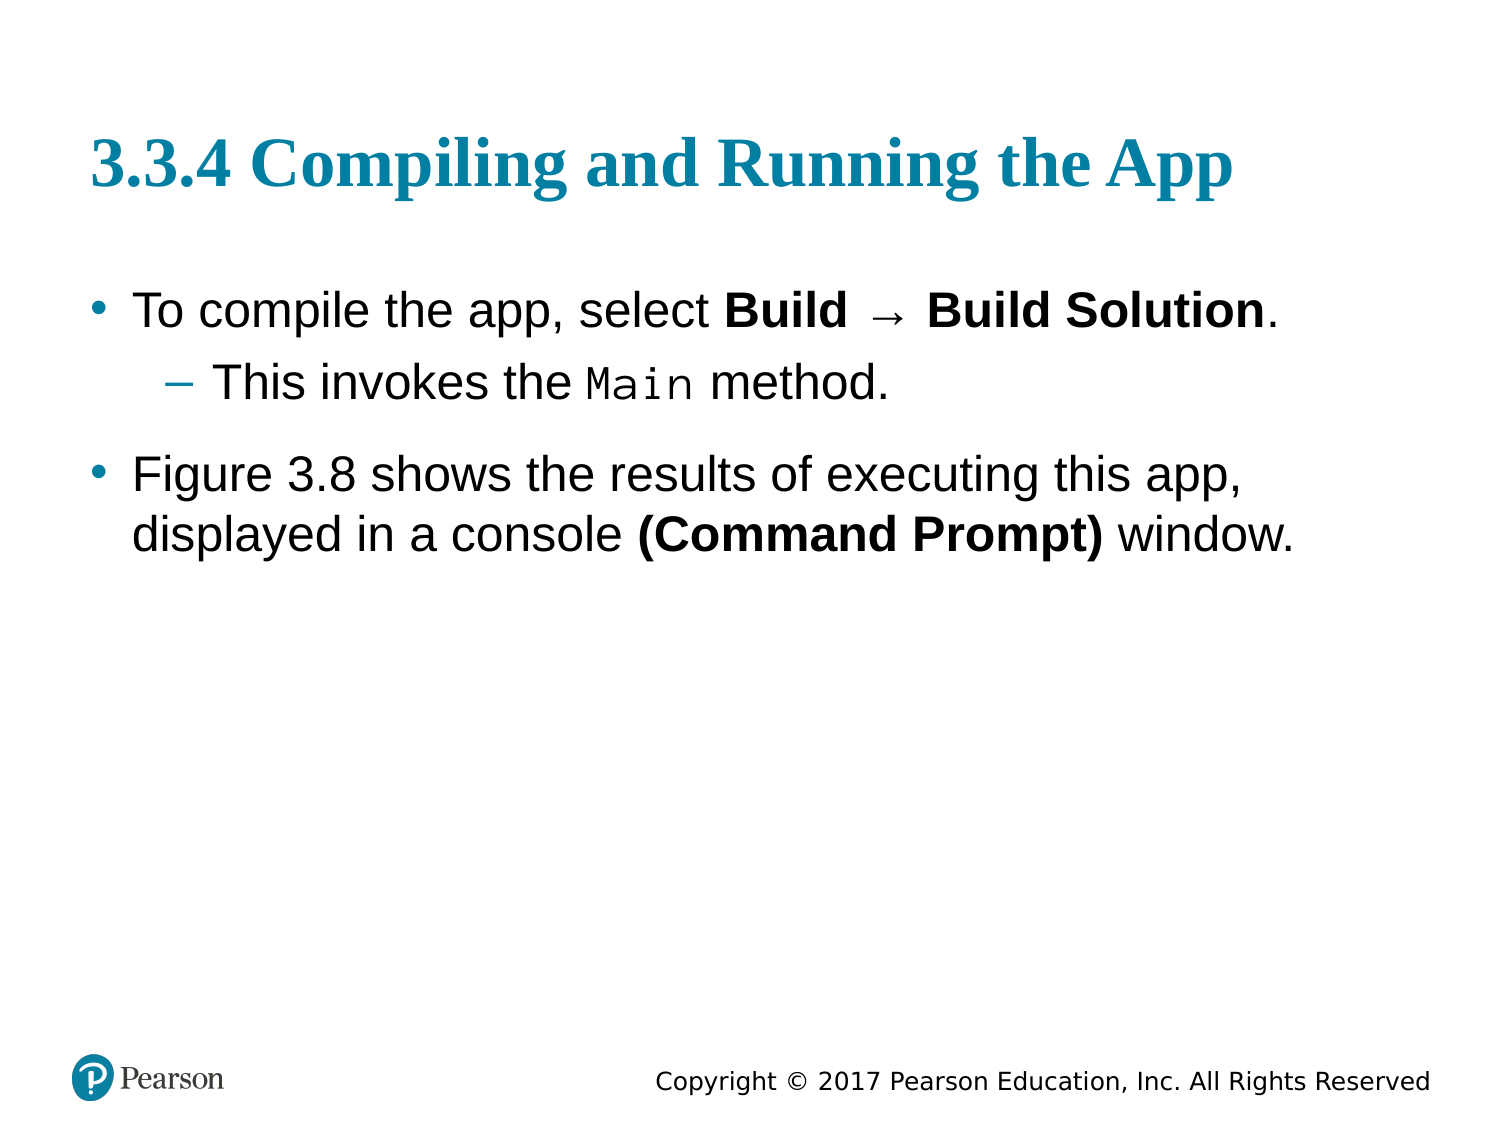

# 3.3.4 Compiling and Running the App
To compile the app, select Build → Build Solution.
This invokes the Main method.
Figure 3.8 shows the results of executing this app, displayed in a console (Command Prompt) window.